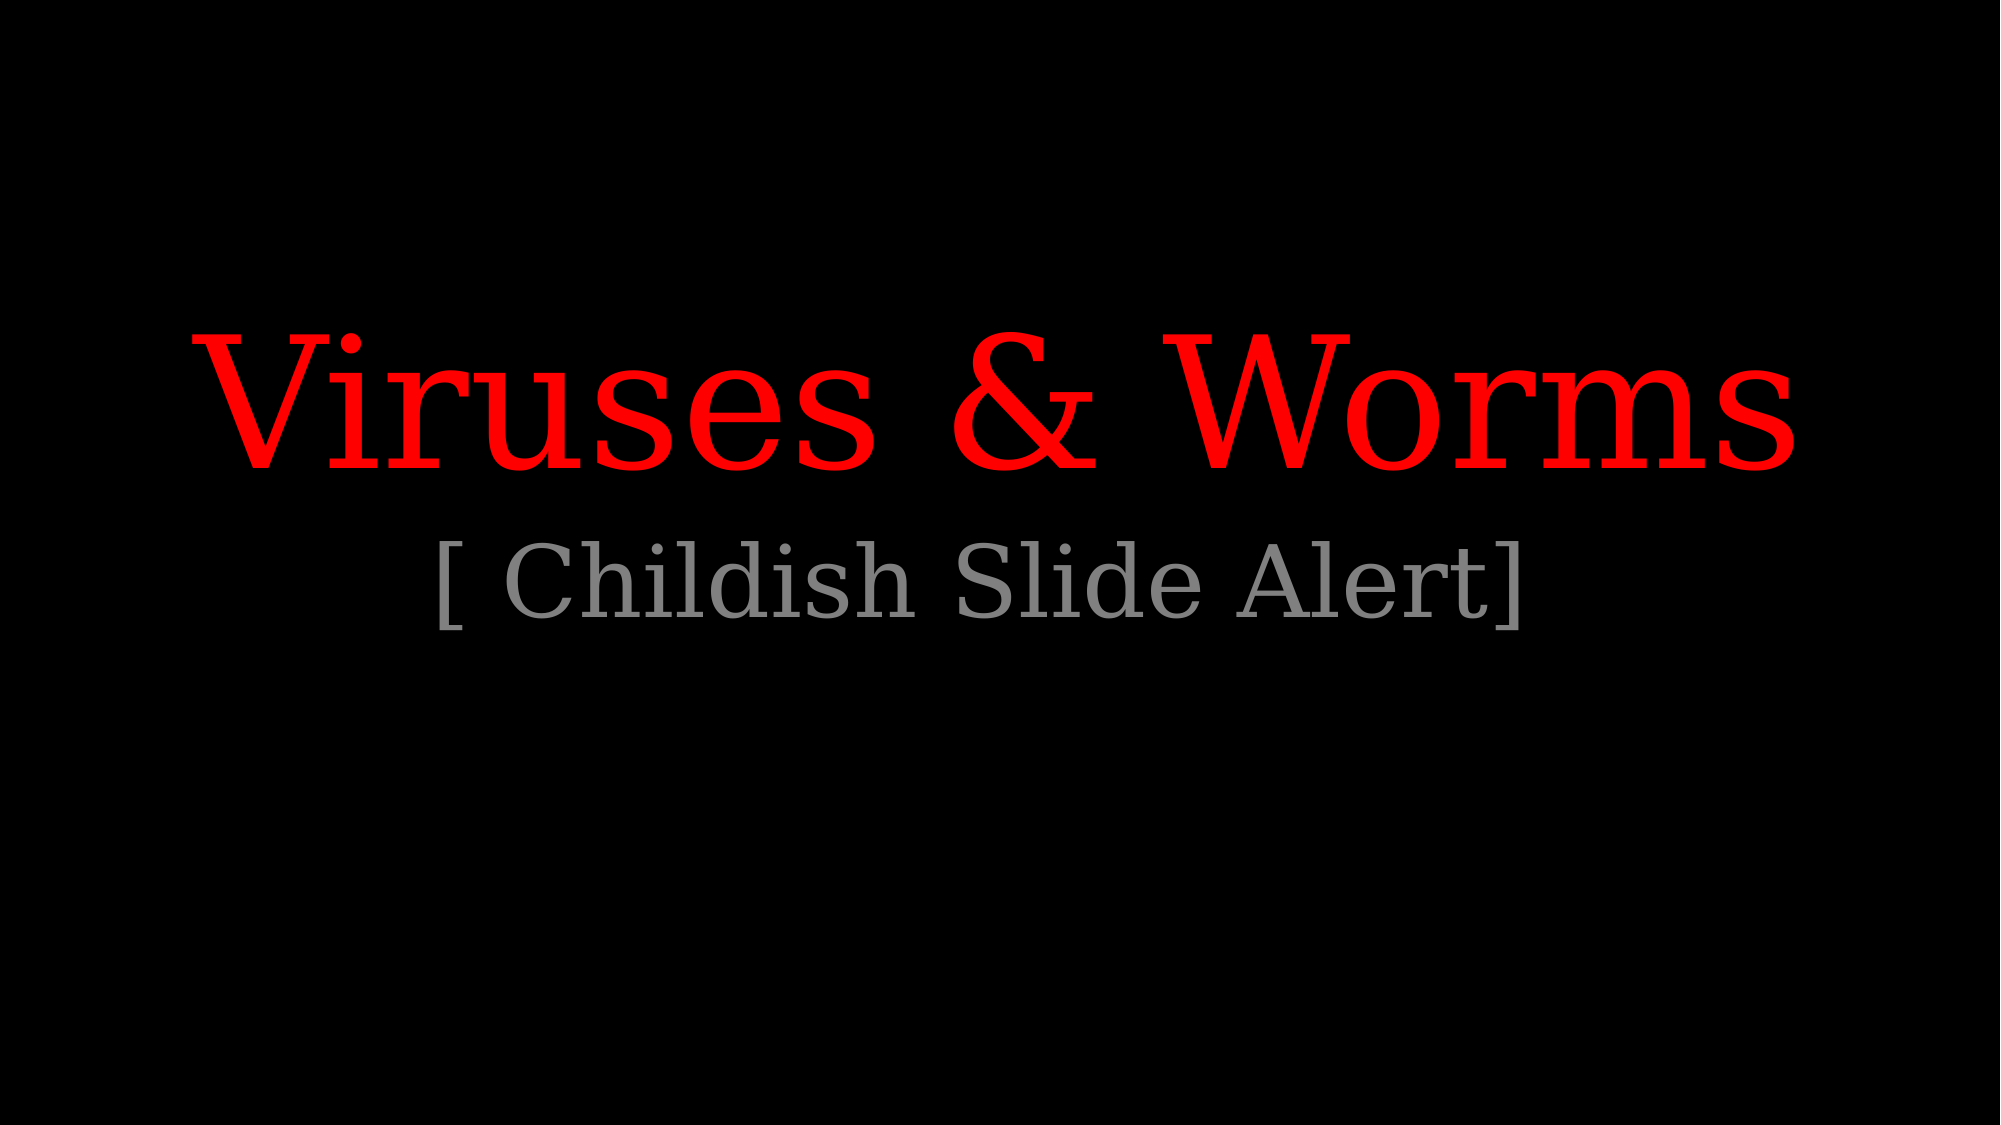

Viruses & Worms
[ Childish Slide Alert]